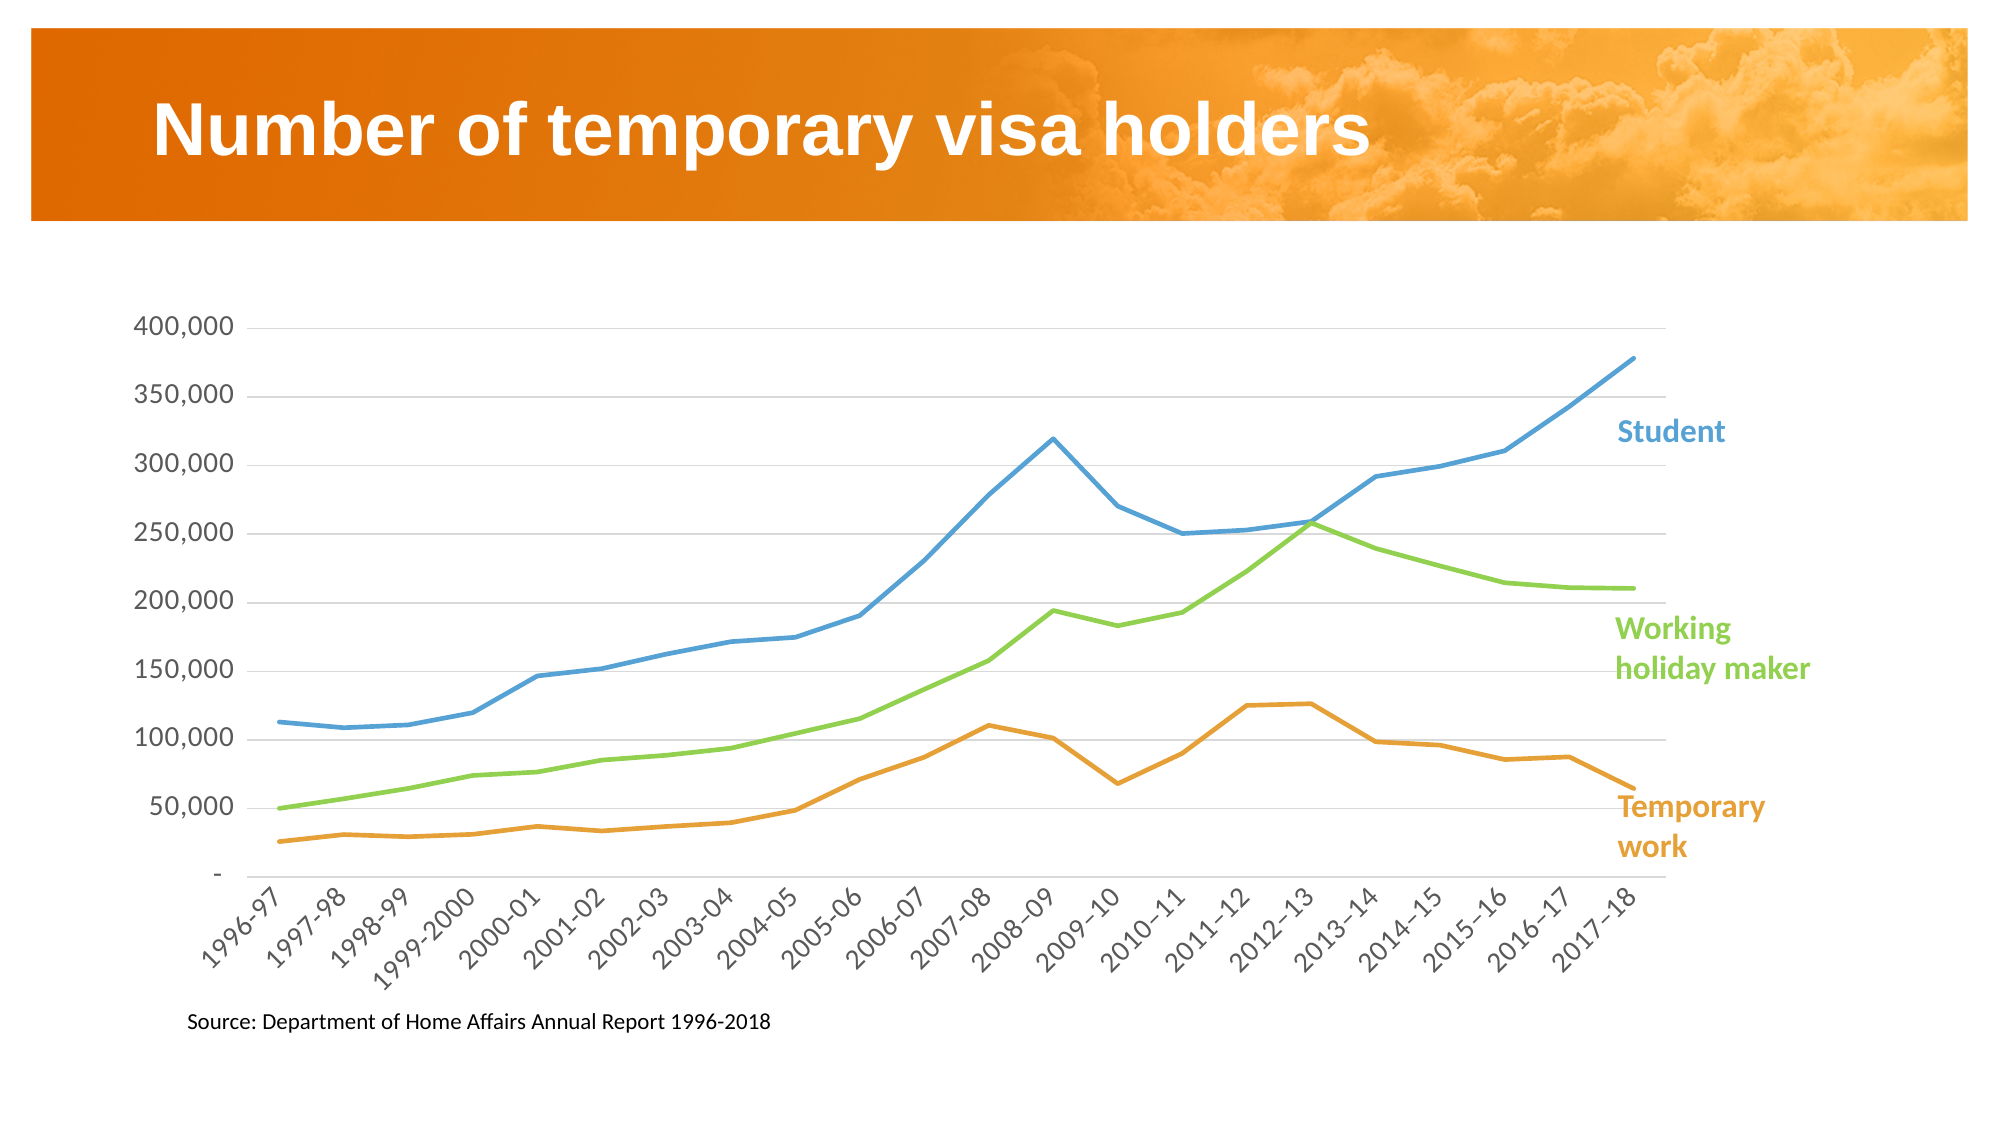

# Number of temporary visa holders

### Chart

| Category |  Student  |  Temporary Work  |  Working Holiday  |
|---|---|---|---|
| 1996-97 | 113000.0 | 25786.0 | 50000.0 |
| 1997-98 | 108827.0 | 30880.0 | 57000.0 |
| 1998-99 | 110894.0 | 29320.0 | 64550.0 |
| 1999-2000 | 119806.0 | 31070.0 | 74000.0 |
| 2000-01 | 146577.0 | 36900.0 | 76500.0 |
| 2001-02 | 151894.0 | 33510.0 | 85207.0 |
| 2002-03 | 162575.0 | 36800.0 | 88758.0 |
| 2003-04 | 171616.0 | 39500.0 | 93848.0 |
| 2004-05 | 174786.0 | 48590.0 | 104610.0 |
| 2005-06 | 190674.0 | 71149.0 | 115444.0 |
| 2006-07 | 230807.0 | 87313.0 | 136805.0 |
| 2007-08 | 278715.0 | 110567.0 | 157830.0 |
| 2008–09 | 319632.0 | 101284.0 | 194316.0 |
| 2009–10 | 270499.0 | 67979.0 | 183168.0 |
| 2010–11 | 250438.0 | 90119.0 | 192922.0 |
| 2011–12 | 253047.0 | 125070.0 | 222992.0 |
| 2012–13 | 259278.0 | 126348.0 | 258248.0 |
| 2013–14 | 292060.0 | 98571.0 | 239592.0 |
| 2014–15 | 299540.0 | 96084.0 | 226812.0 |
| 2015–16 | 310845.0 | 85611.0 | 214583.0 |
| 2016–17 | 343035.0 | 87580.0 | 211011.0 |
| 2017–18 | 378292.0 | 64470.0 | 210456.0 |
Student
Working holiday maker
Temporary work
Source: Department of Home Affairs Annual Report 1996-2018